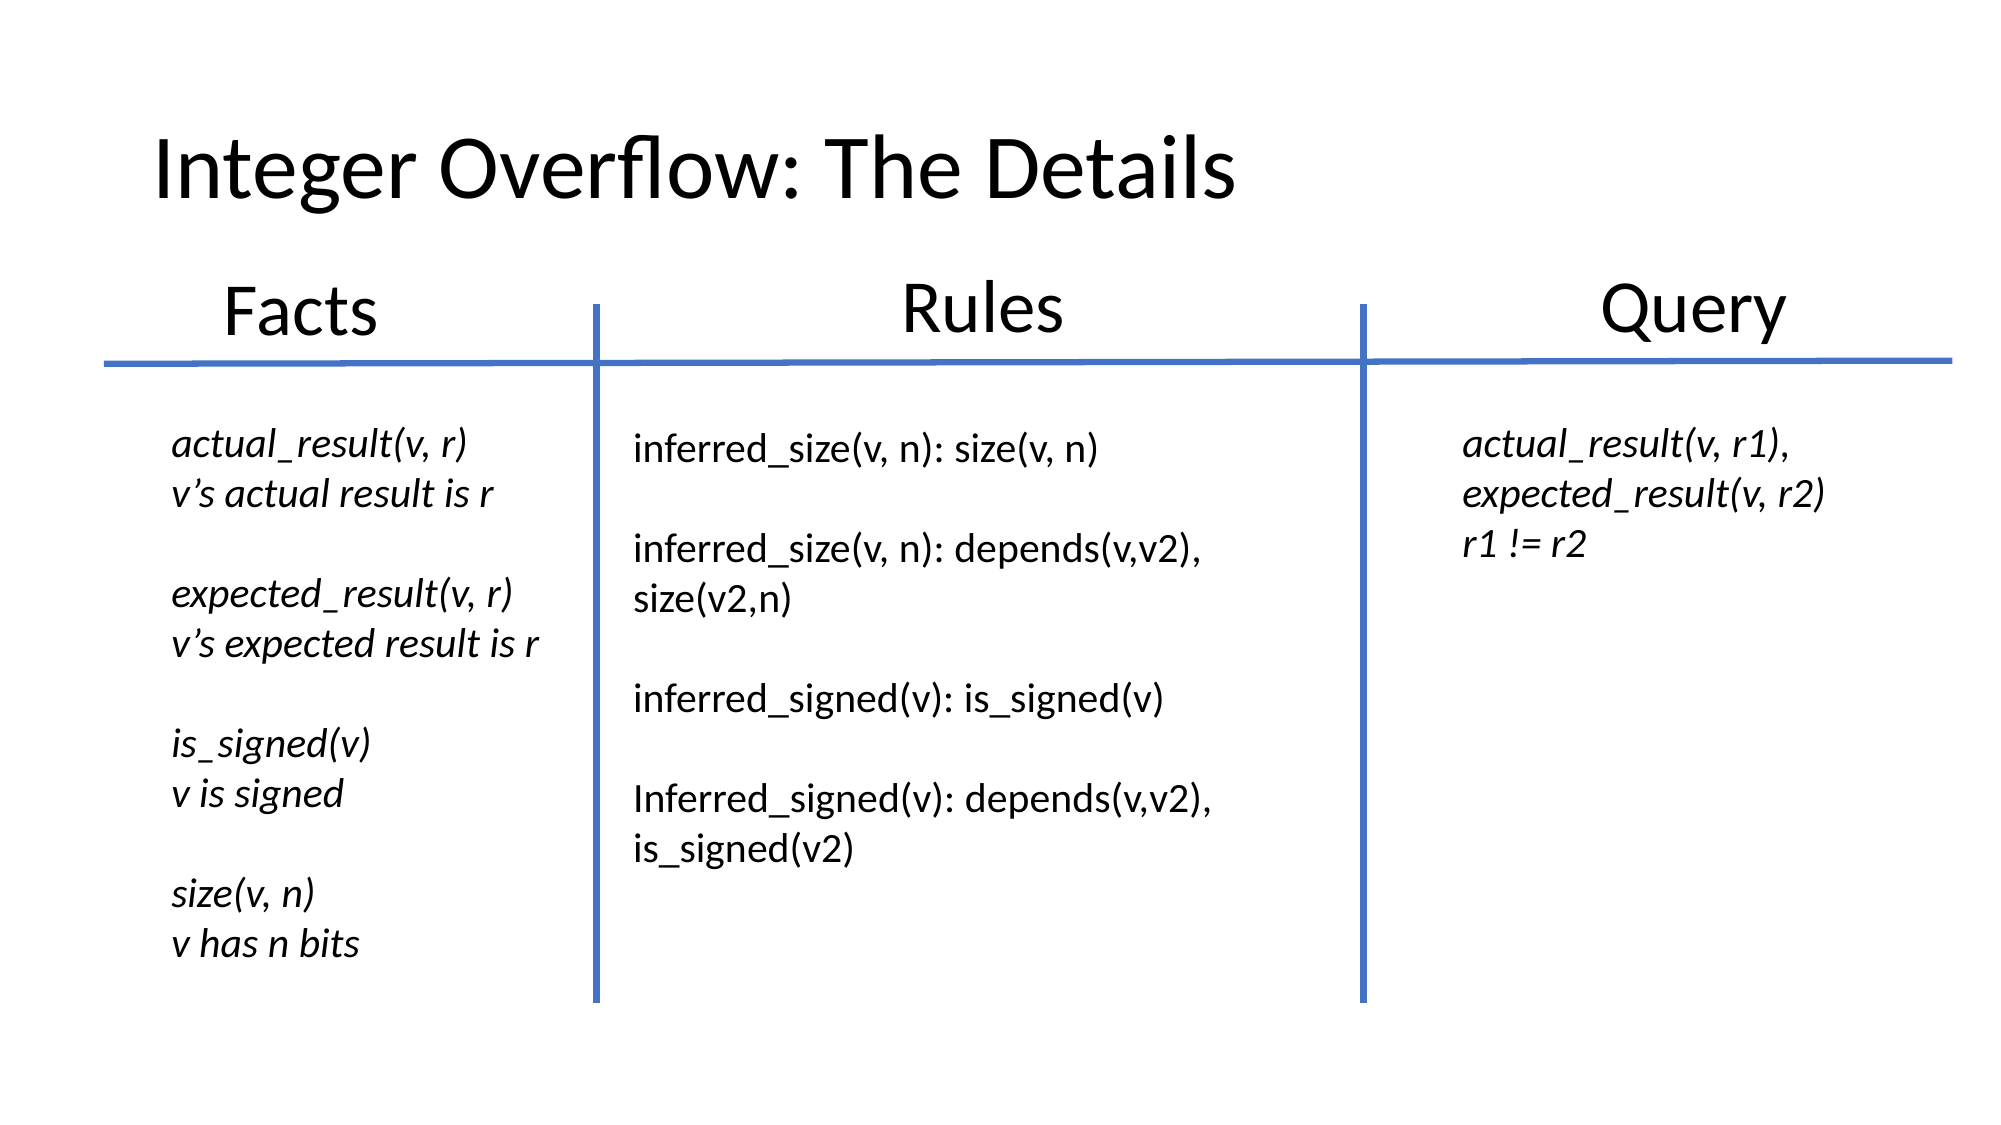

# Integer Overflow: The Details
Rules
Query
Facts
actual_result(v, r)
v’s actual result is r

expected_result(v, r)
v’s expected result is r

is_signed(v)
v is signed

size(v, n)
v has n bits
actual_result(v, r1),
expected_result(v, r2)
r1 != r2
inferred_size(v, n): size(v, n)

inferred_size(v, n): depends(v,v2), size(v2,n)

inferred_signed(v): is_signed(v)

Inferred_signed(v): depends(v,v2), is_signed(v2)